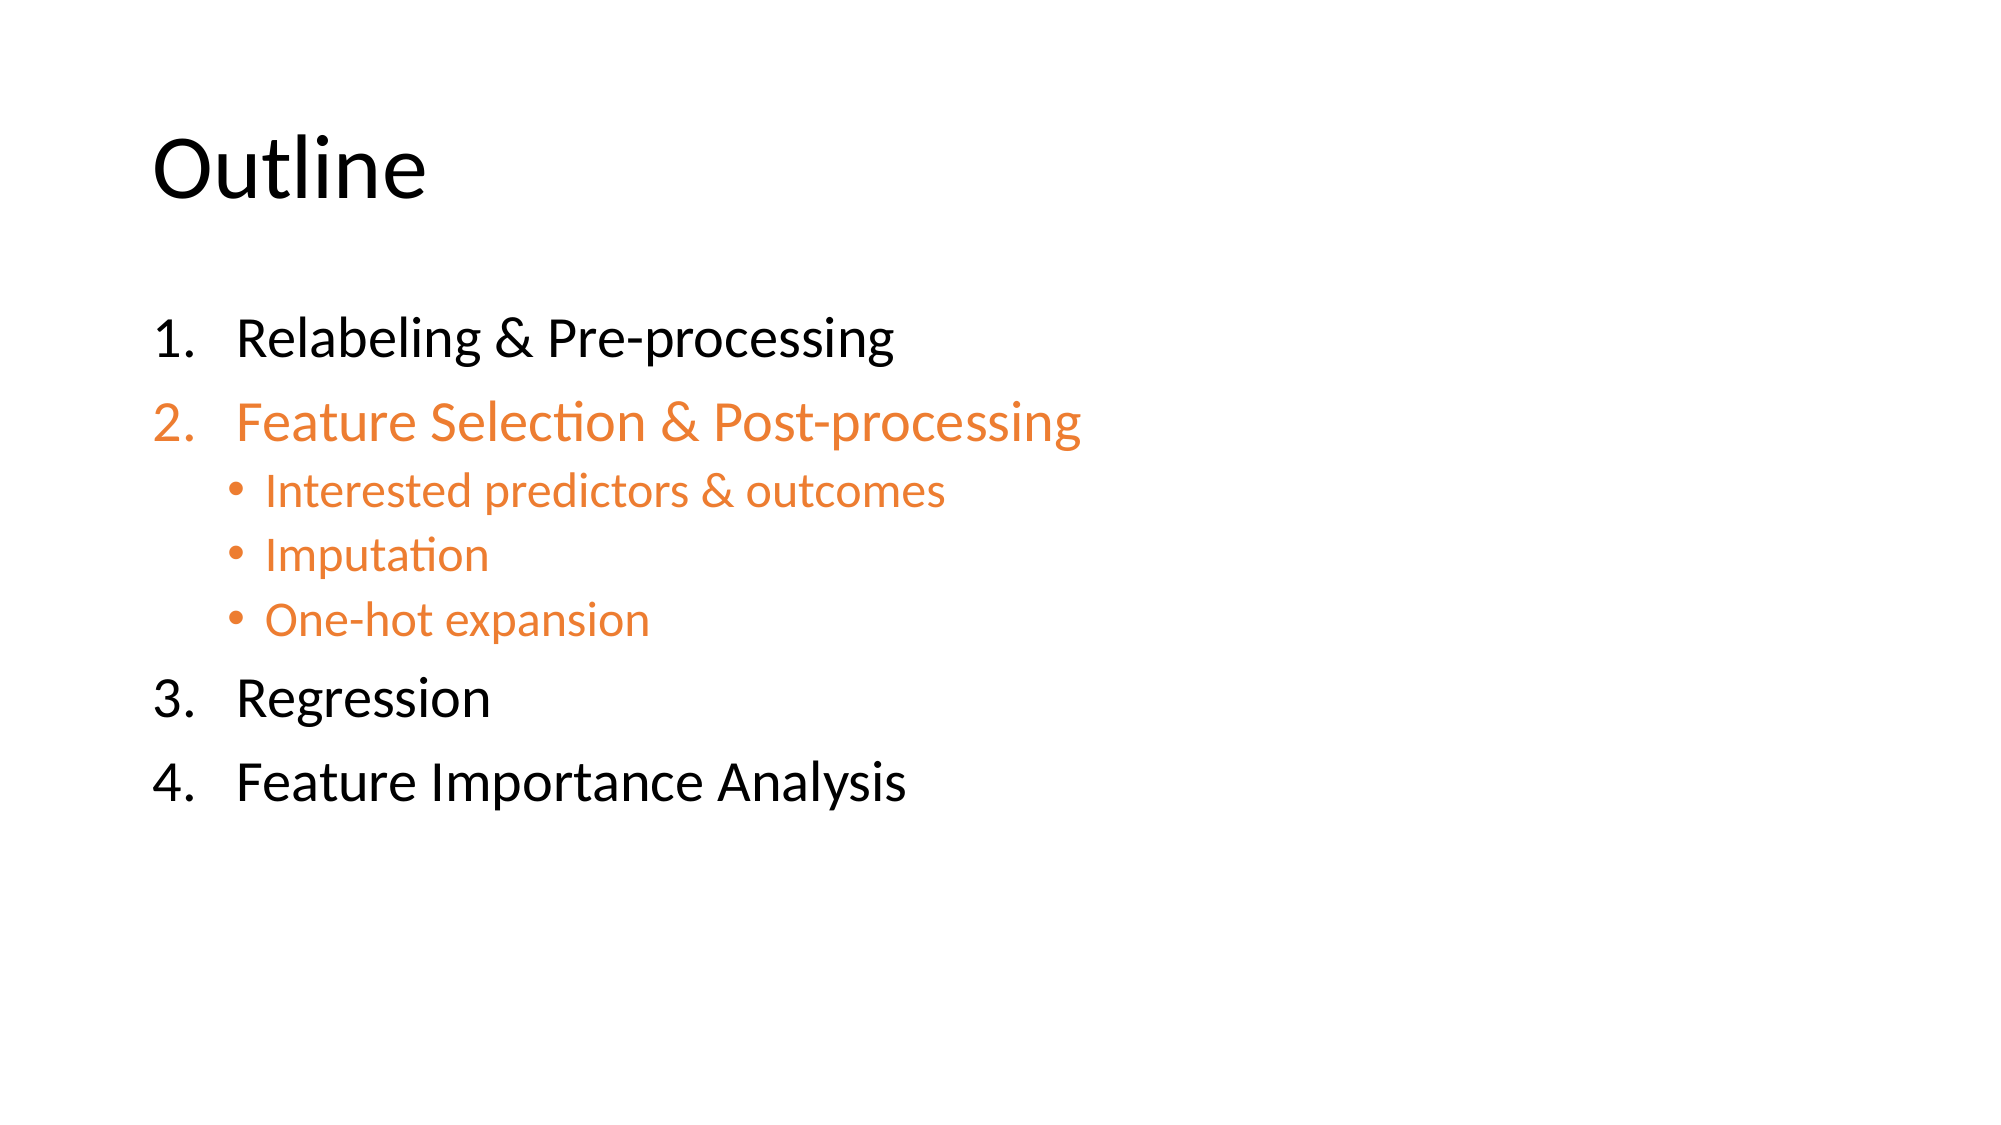

# Outline
Relabeling & Pre-processing
Feature Selection & Post-processing
Interested predictors & outcomes
Imputation
One-hot expansion
Regression
Feature Importance Analysis